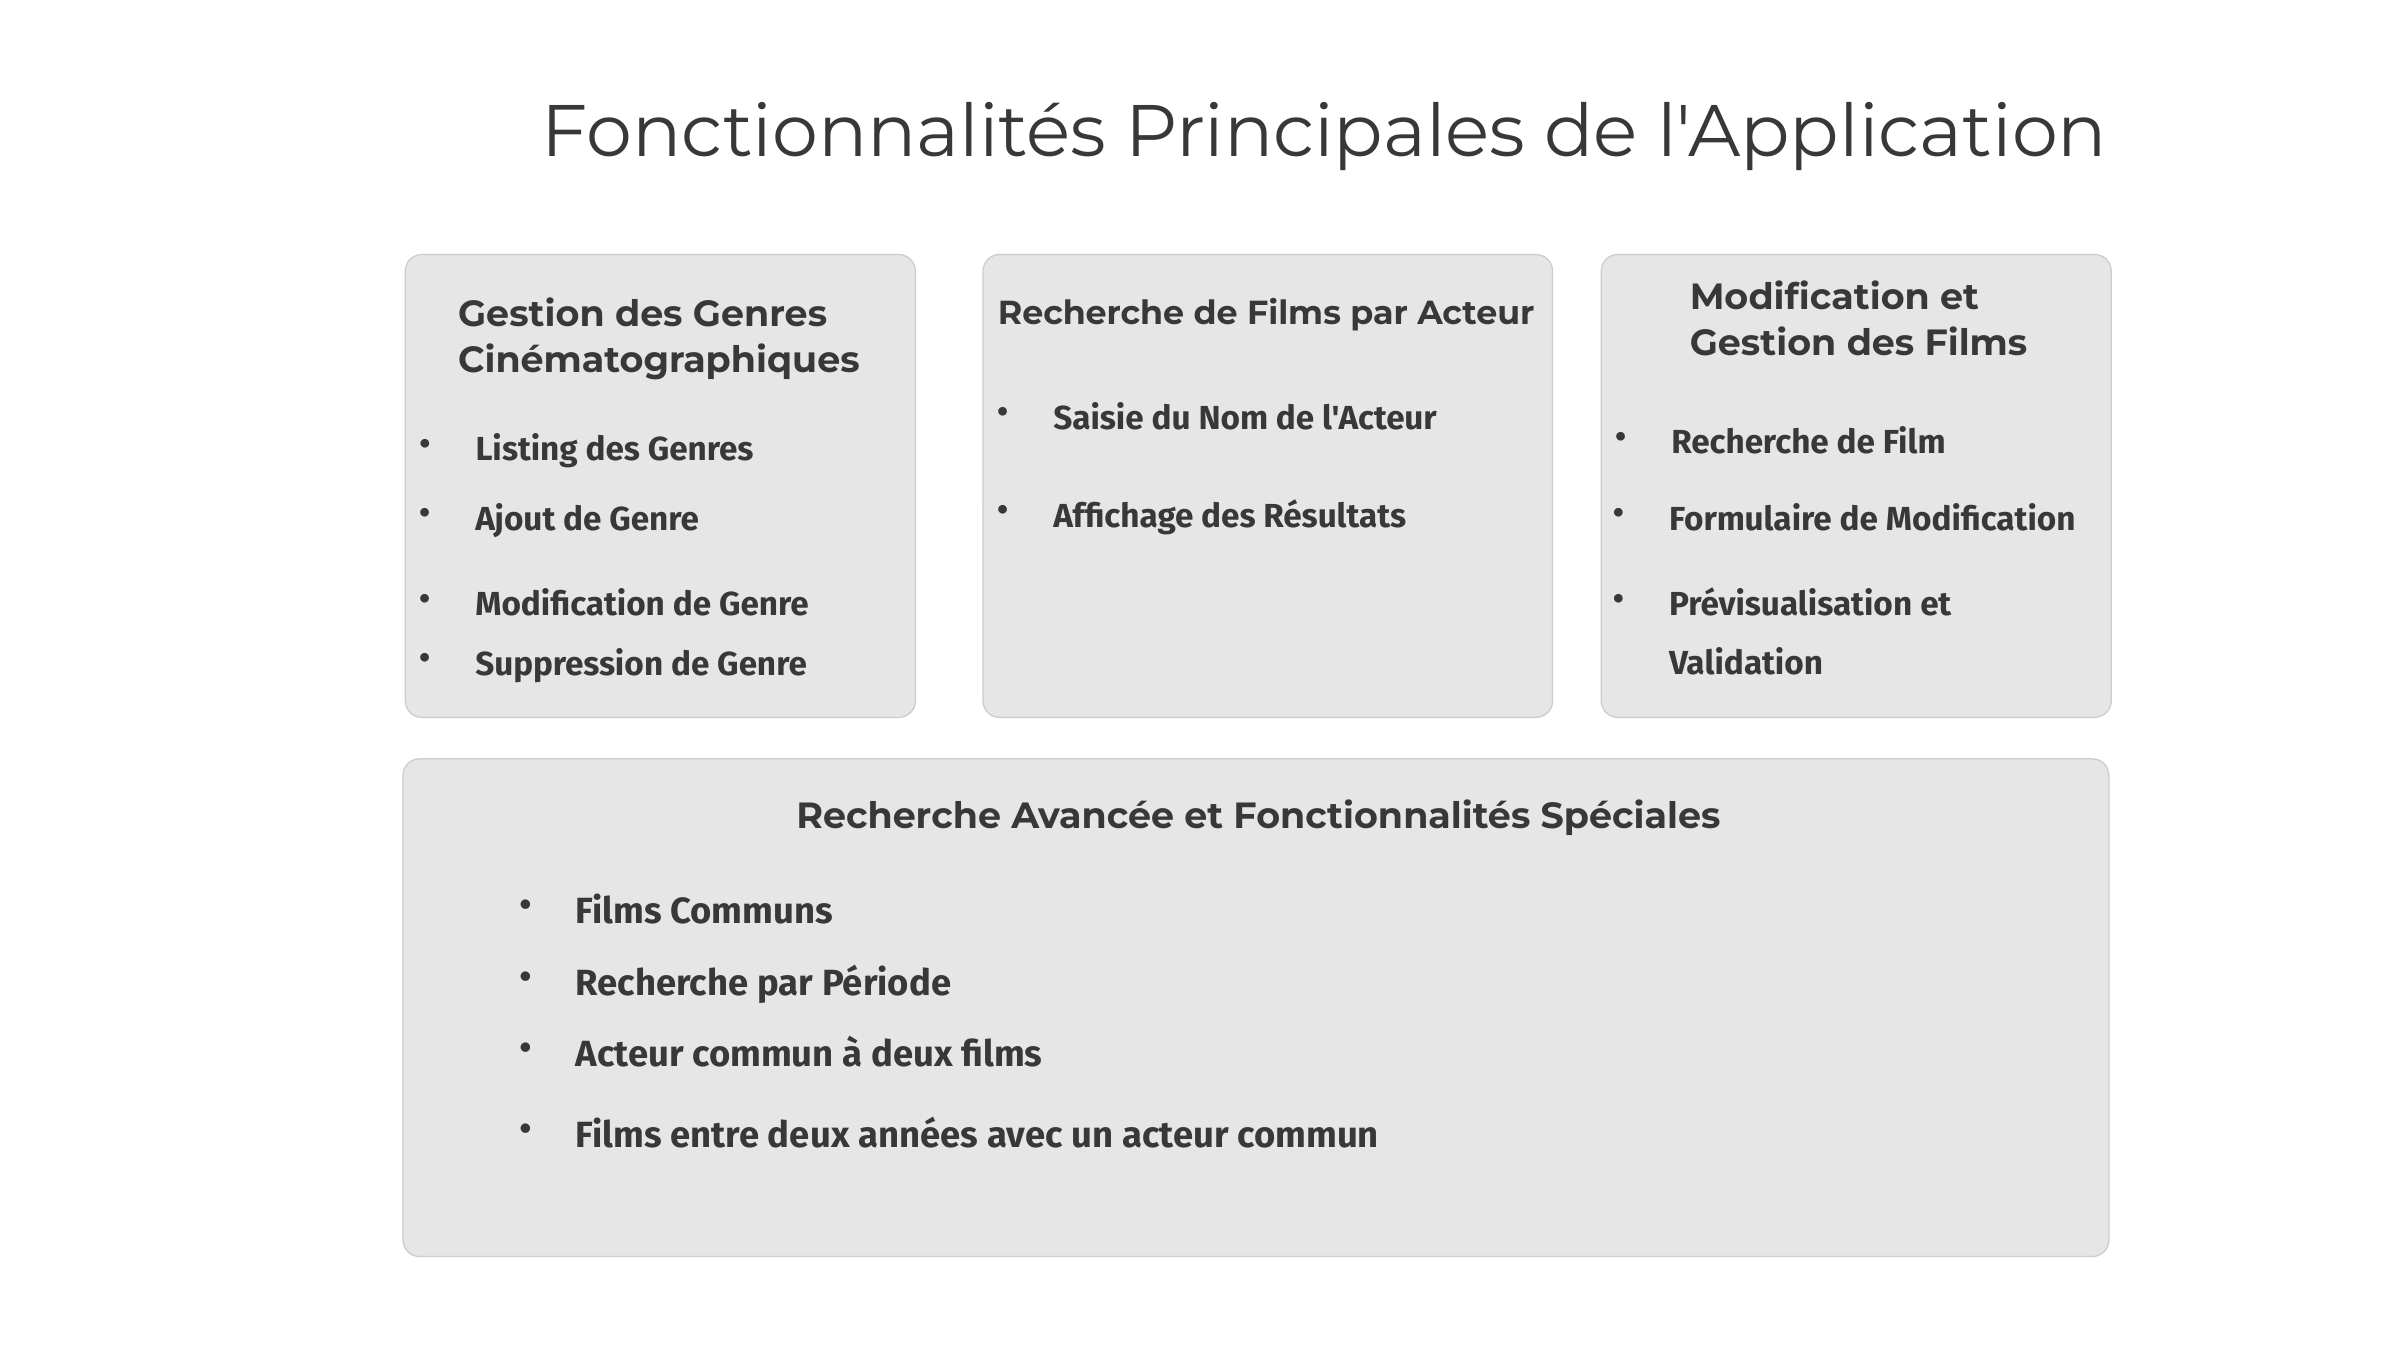

Fonctionnalités Principales de l'Application

Modification et Gestion des Films
Recherche de Films par Acteur
Gestion des Genres Cinématographiques
Saisie du Nom de l'Acteur
Recherche de Film
Listing des Genres
Affichage des Résultats
Ajout de Genre
Formulaire de Modification

Modification de Genre
Prévisualisation et Validation
Suppression de Genre

Recherche Avancée et Fonctionnalités Spéciales
Films Communs
Recherche par Période
Acteur commun à deux films
Films entre deux années avec un acteur commun